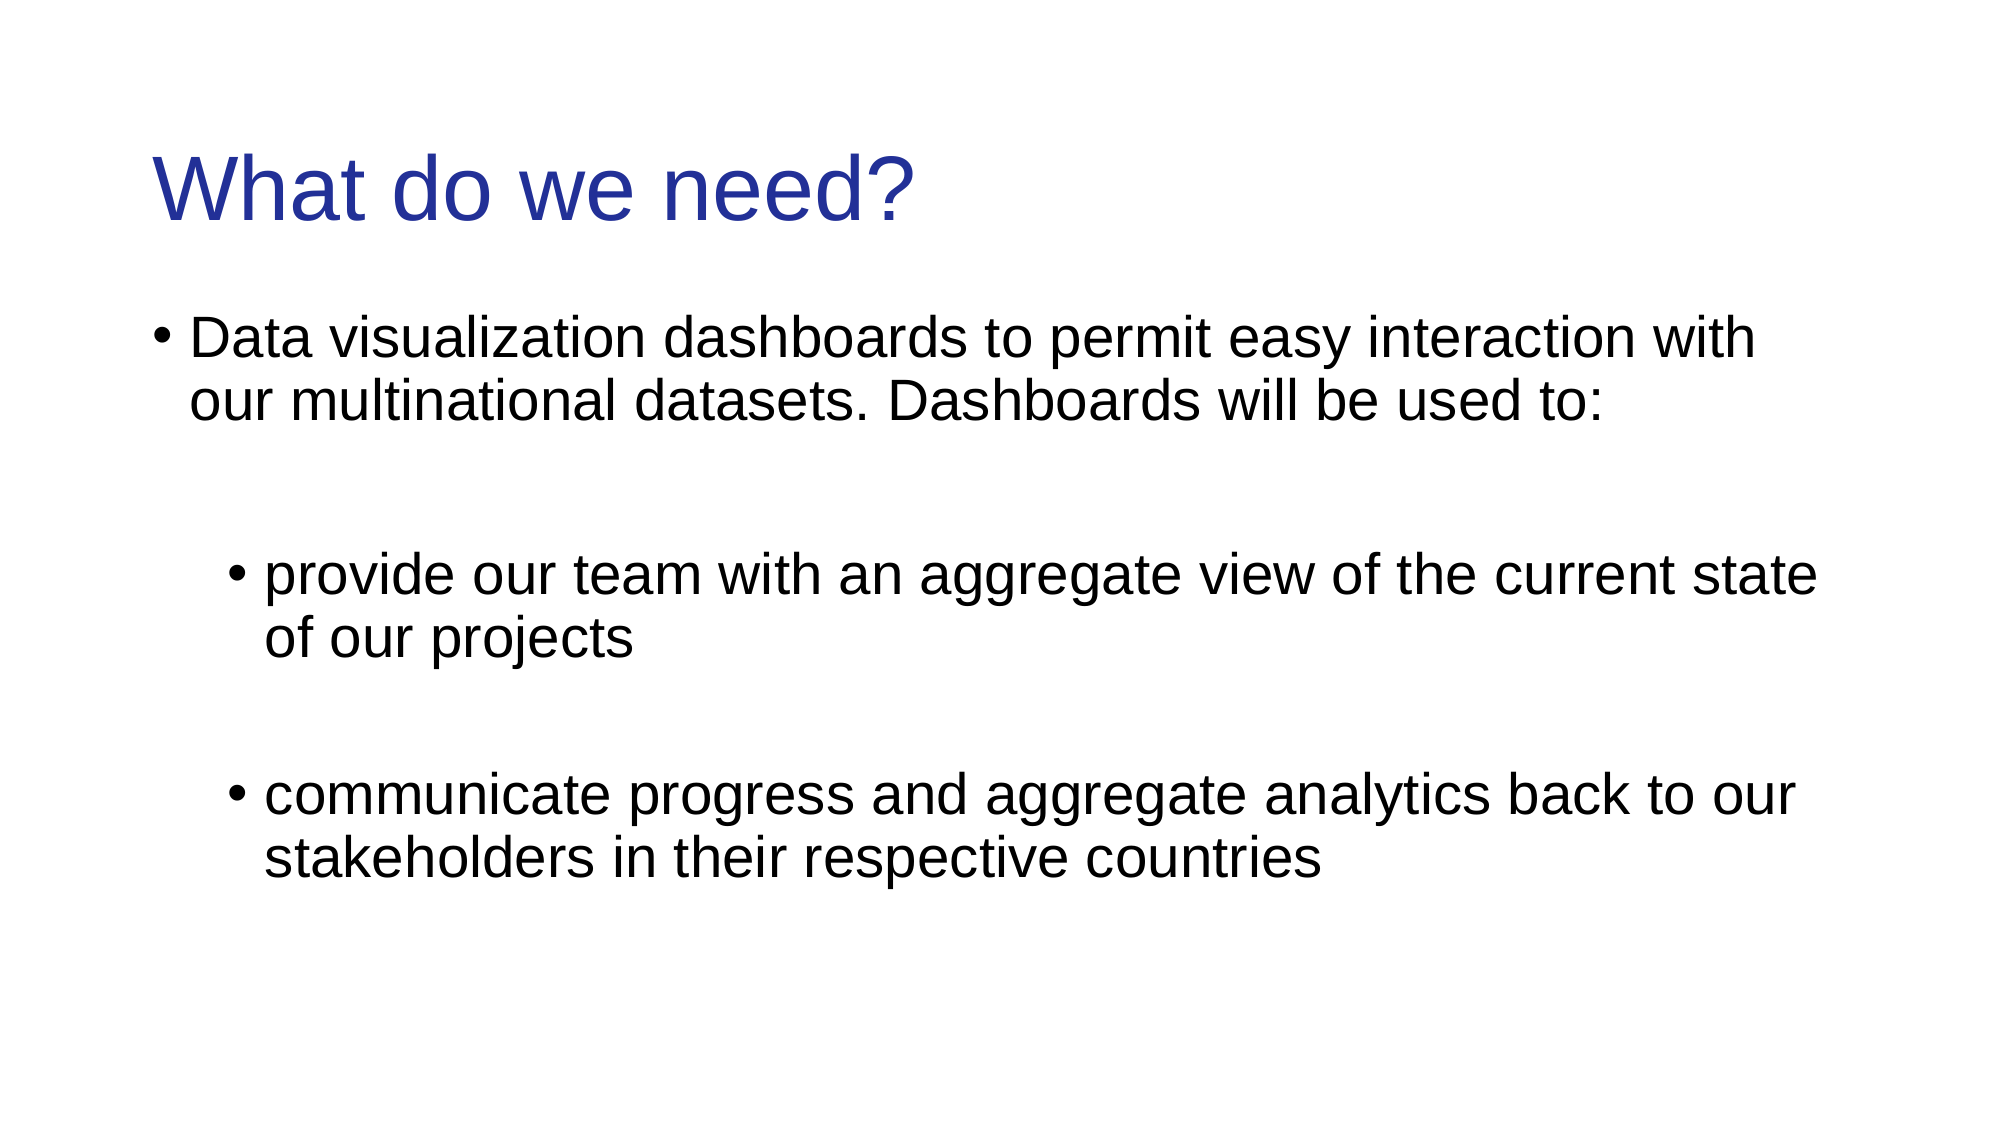

# What do we need?
Data visualization dashboards to permit easy interaction with our multinational datasets. Dashboards will be used to:

provide our team with an aggregate view of the current state of our projects

communicate progress and aggregate analytics back to our stakeholders in their respective countries